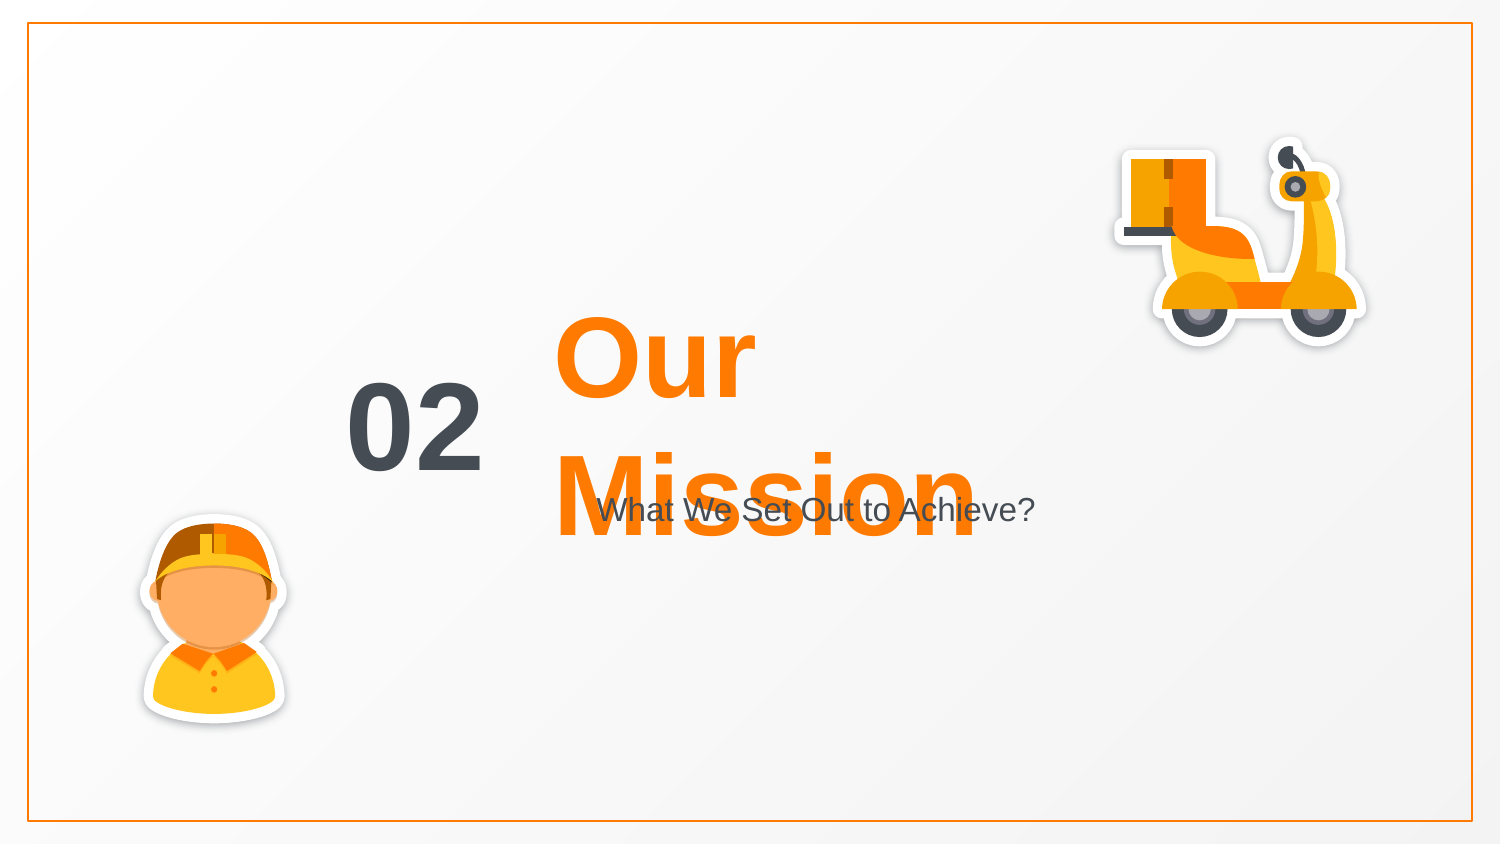

02
# Our Mission

What We Set Out to Achieve?